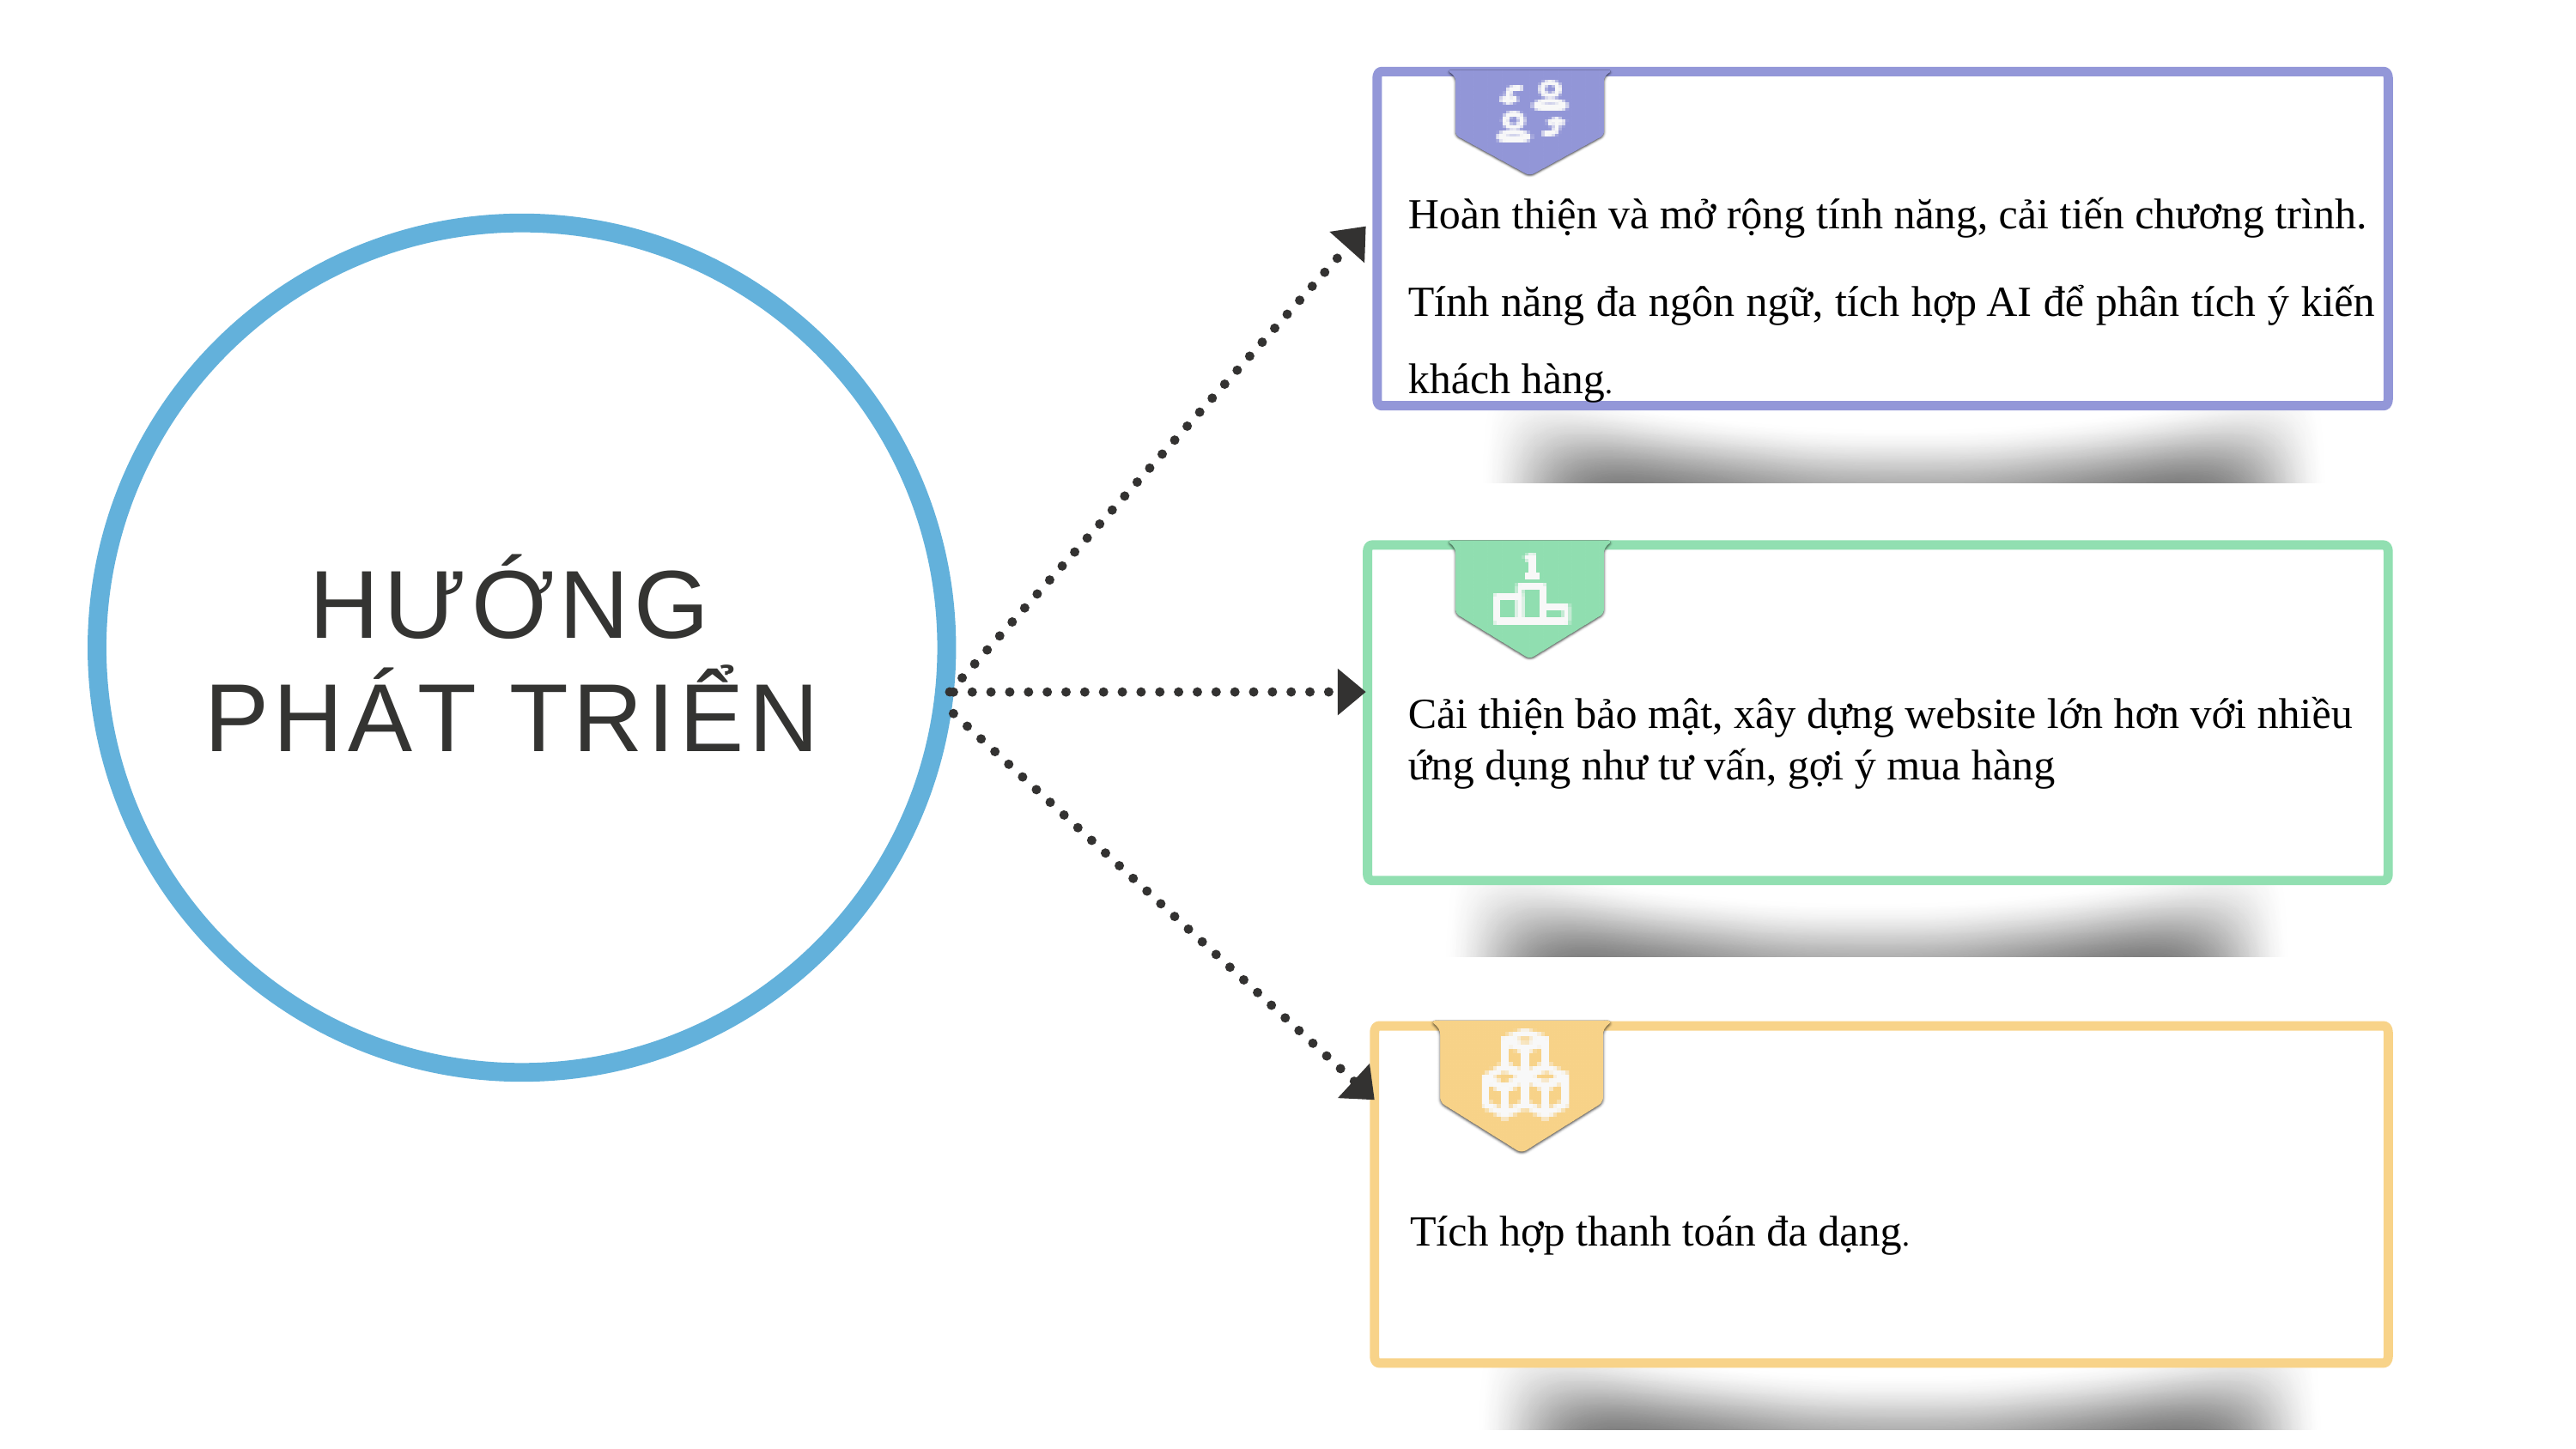

Hoàn thiện và mở rộng tính năng, cải tiến chương trình.
Tính năng đa ngôn ngữ, tích hợp AI để phân tích ý kiến khách hàng.

HƯỚNG PHÁT TRIỂN

Cải thiện bảo mật, xây dựng website lớn hơn với nhiều ứng dụng như tư vấn, gợi ý mua hàng

Tích hợp thanh toán đa dạng.